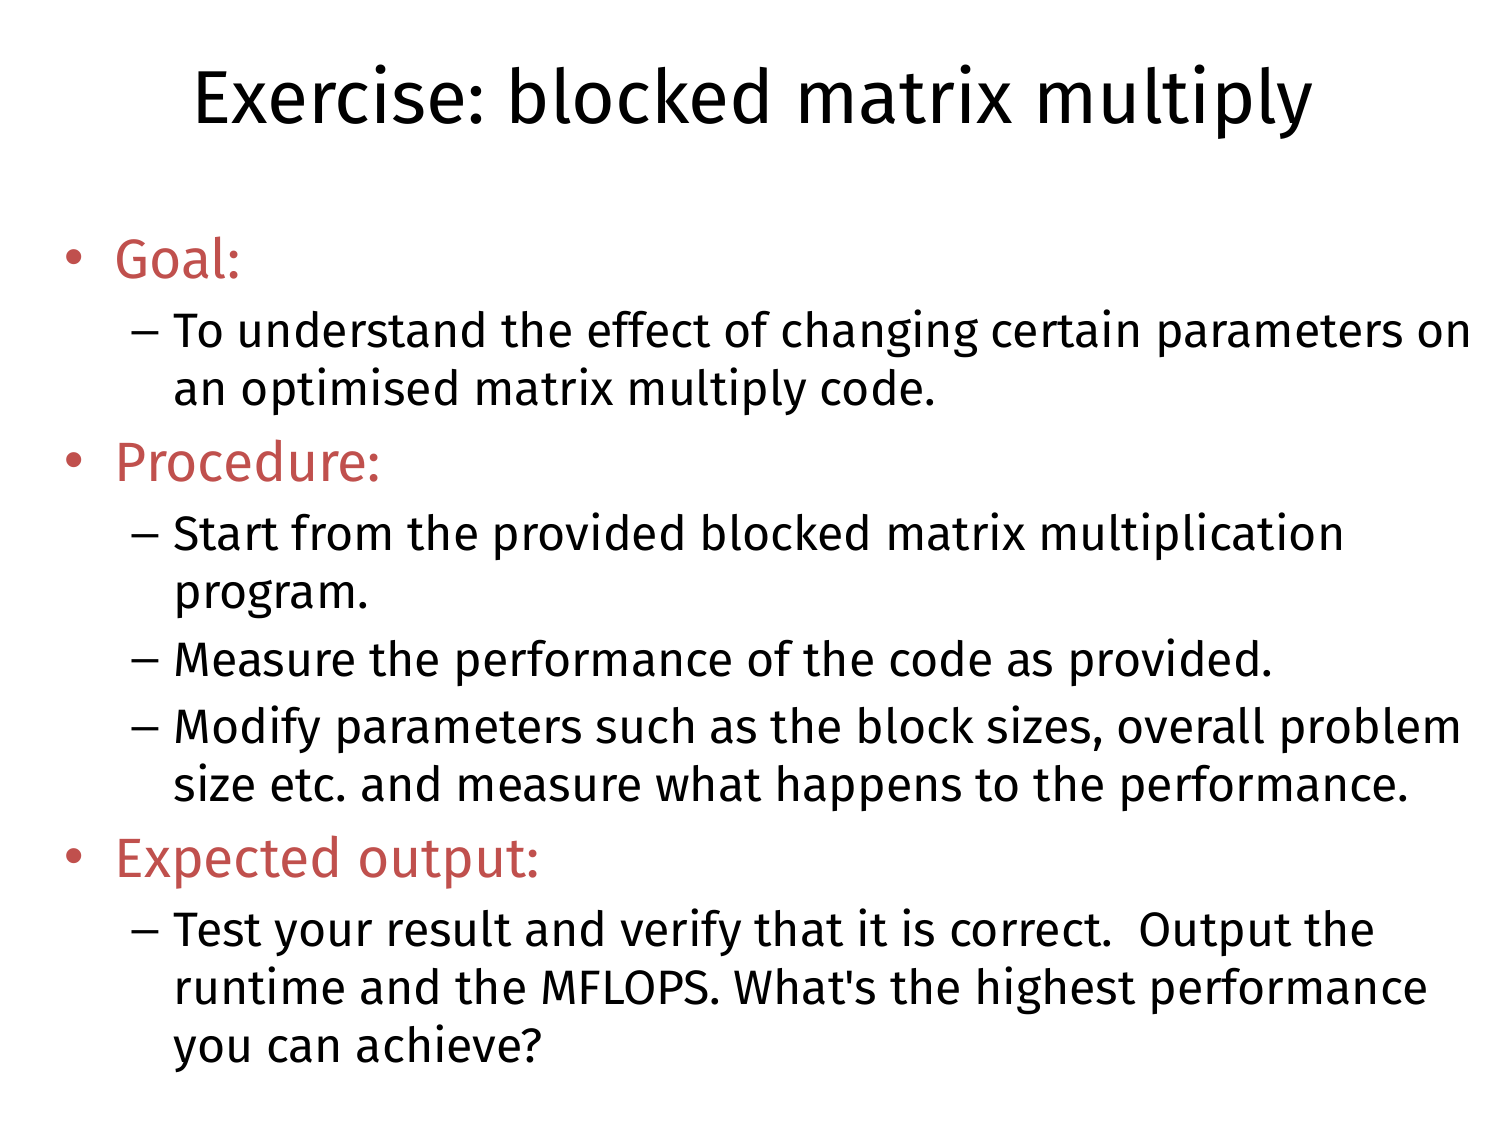

# Exercise: blocked matrix multiply
Goal:
To understand the effect of changing certain parameters on an optimised matrix multiply code.
Procedure:
Start from the provided blocked matrix multiplication program.
Measure the performance of the code as provided.
Modify parameters such as the block sizes, overall problem size etc. and measure what happens to the performance.
Expected output:
Test your result and verify that it is correct.  Output the runtime and the MFLOPS. What's the highest performance you can achieve?